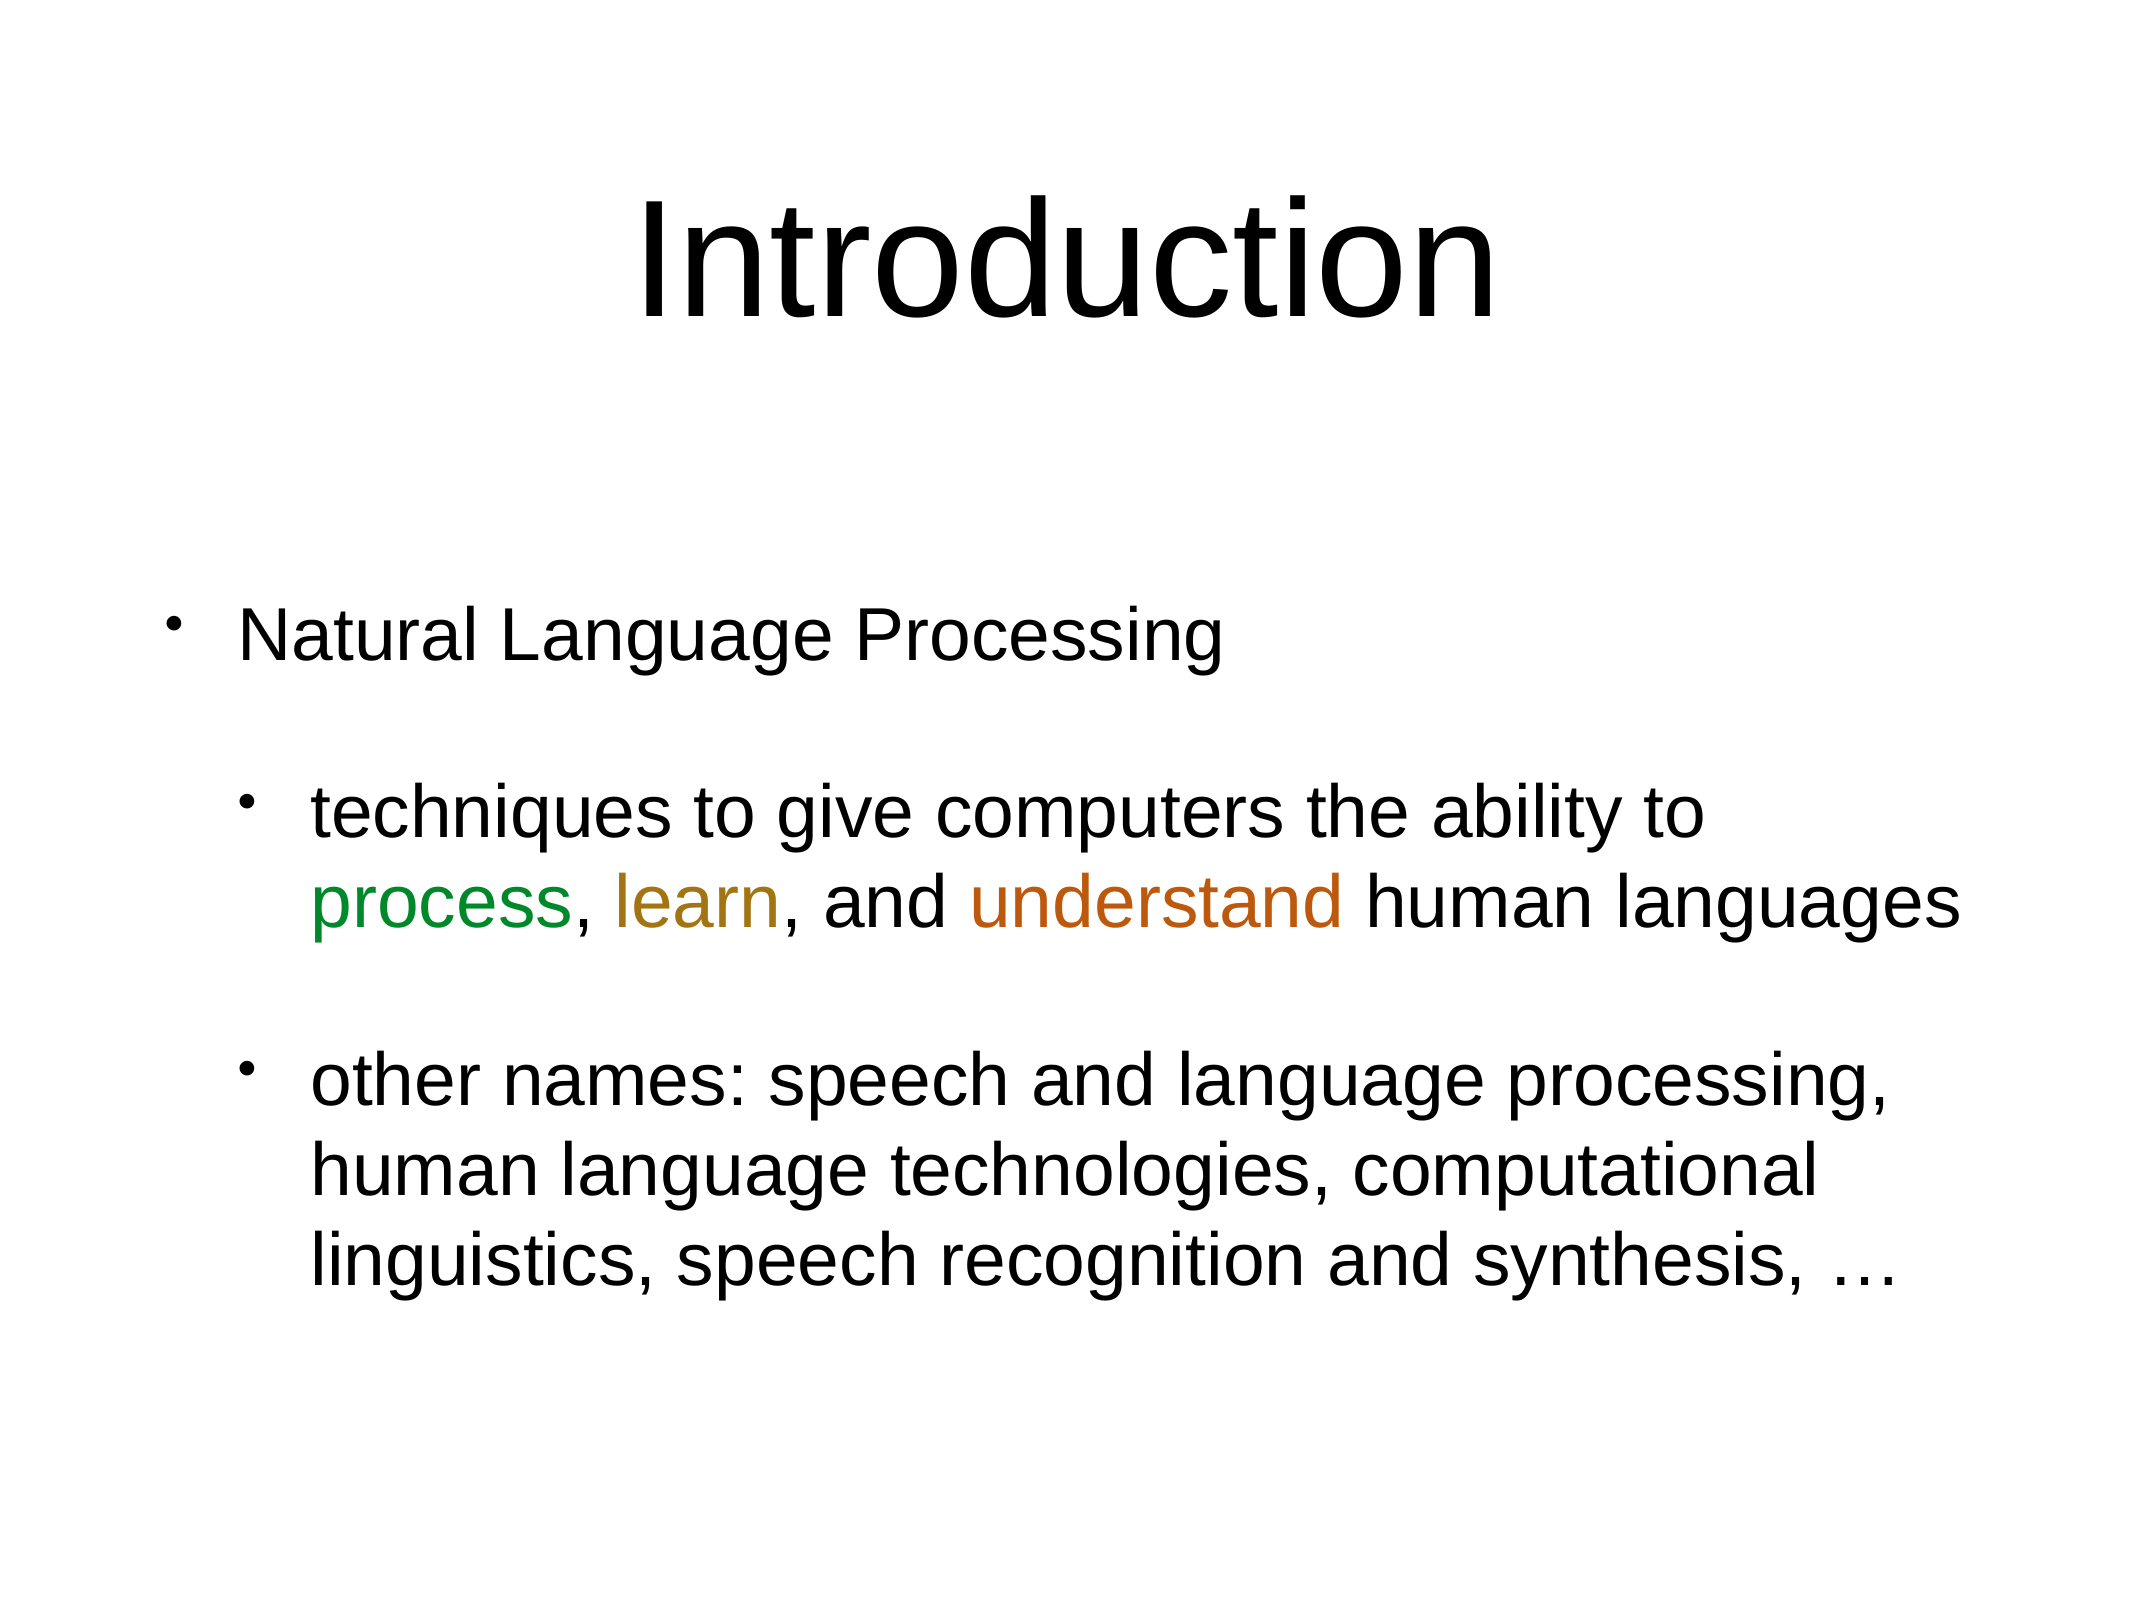

# Introduction
Natural Language Processing
techniques to give computers the ability to process, learn, and understand human languages
other names: speech and language processing, human language technologies, computational linguistics, speech recognition and synthesis, …